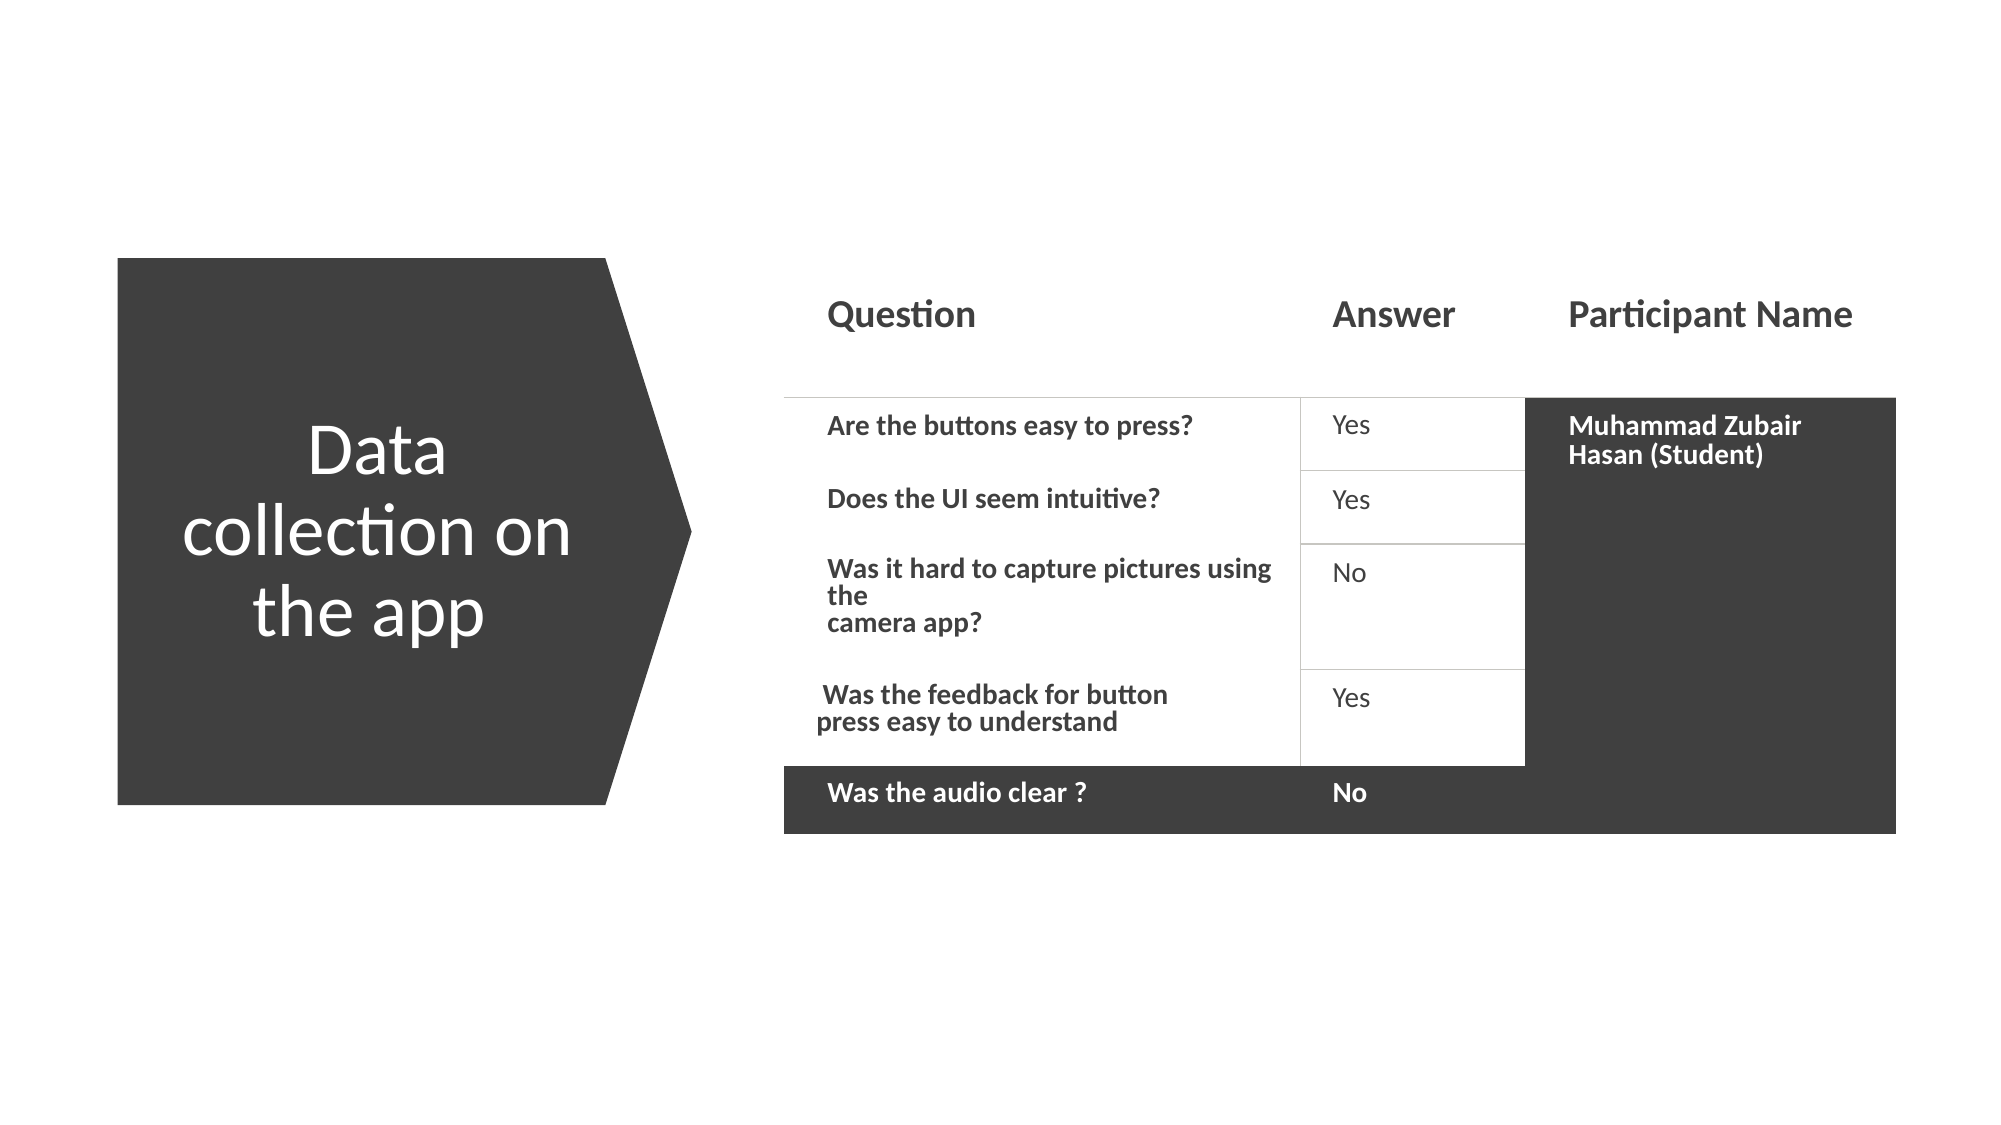

| Question | Answer | Participant Name |
| --- | --- | --- |
| Are the buttons easy to press? | Yes | Muhammad Zubair Hasan (Student) |
| Does the UI seem intuitive? | Yes |  |
| Was it hard to capture pictures using the camera app? | No |  |
| Was the feedback for button press easy to understand | Yes |  |
| Was the audio clear ? | No |  |
# Data collection on the app